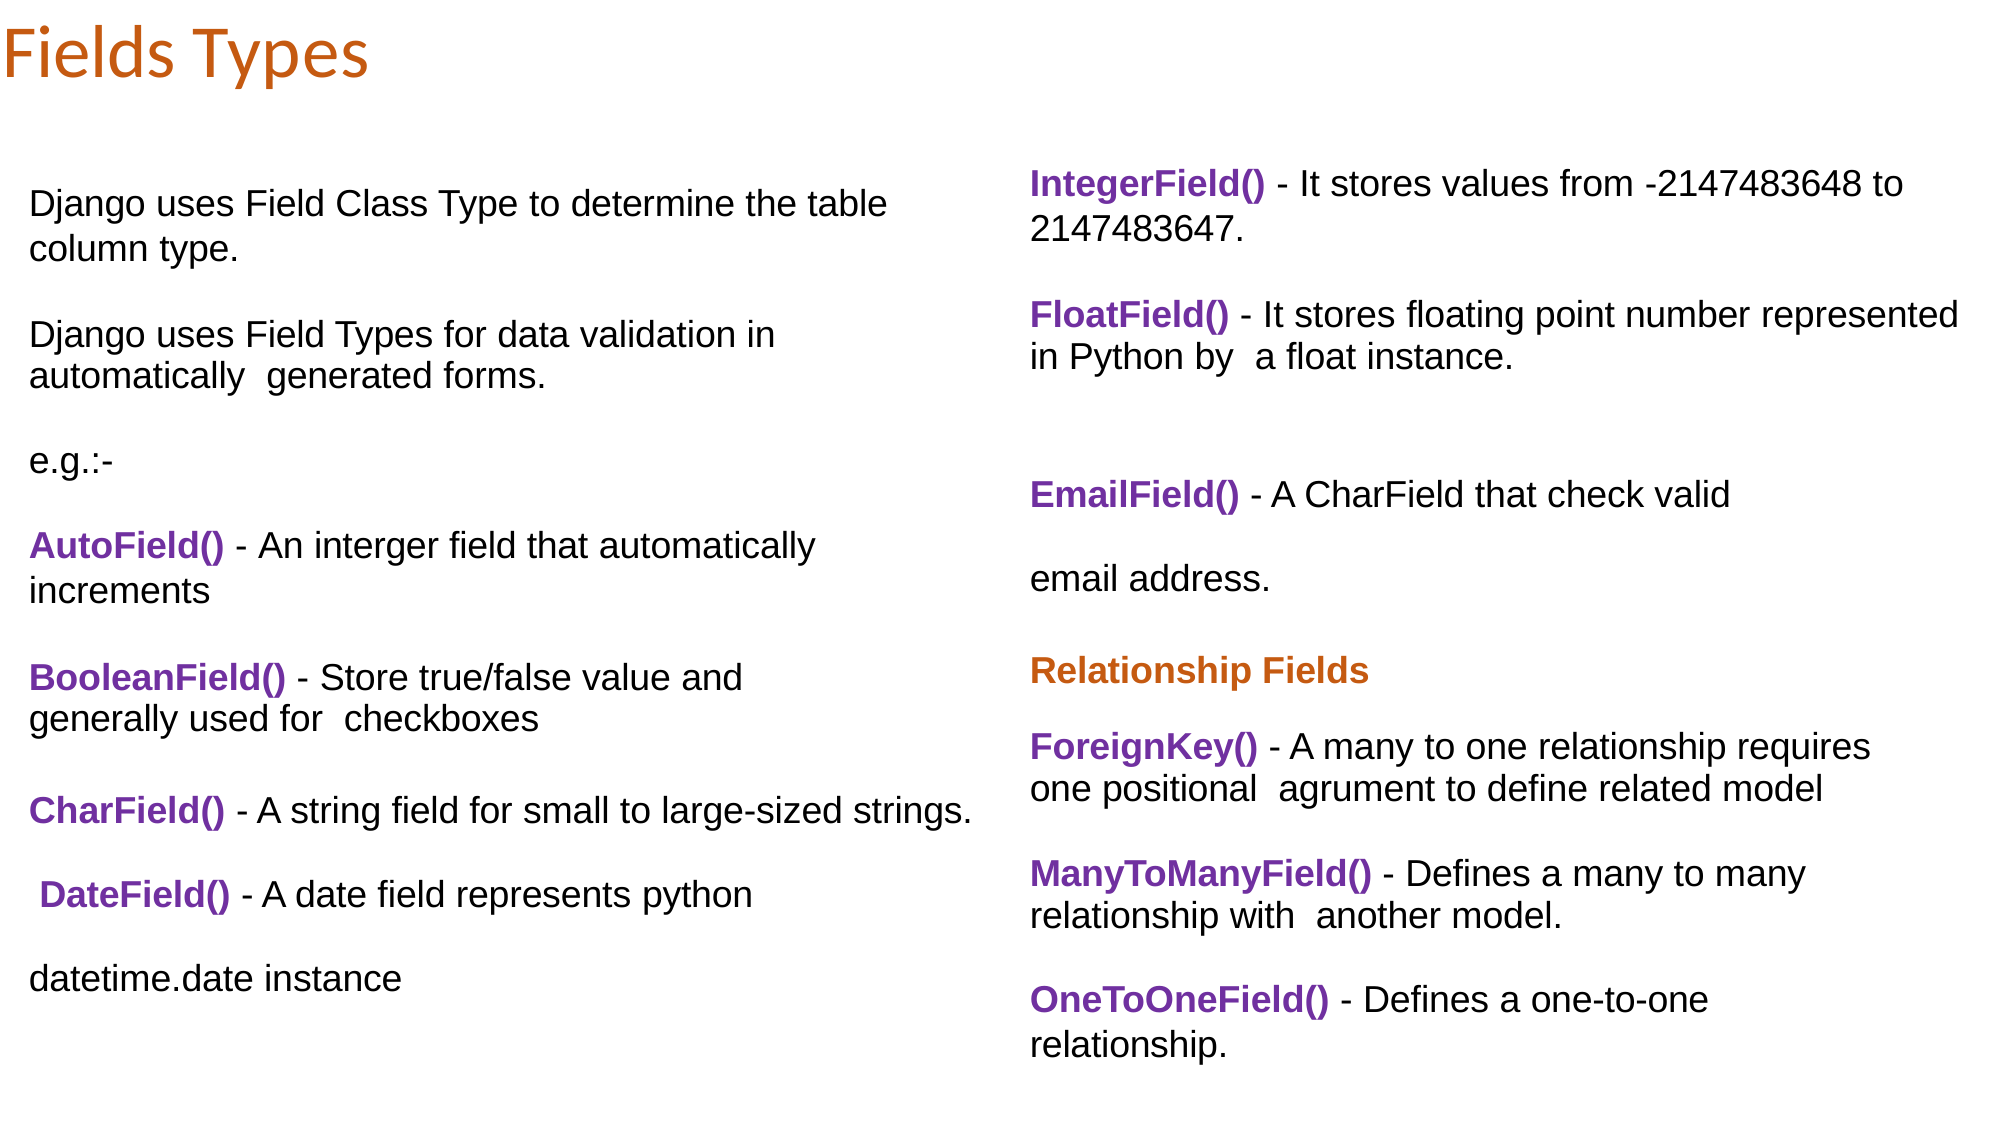

# Fields Types
IntegerField() - It stores values from -2147483648 to 2147483647.

FloatField() - It stores floating point number represented in Python by  a float instance.

EmailField() - A CharField that check valid email address.
Relationship Fields
ForeignKey() - A many to one relationship requires one positional  agrument to define related model

ManyToManyField() - Defines a many to many relationship with  another model.

OneToOneField() - Defines a one-to-one relationship.
Django uses Field Class Type to determine the table column type.

Django uses Field Types for data validation in automatically  generated forms.

e.g.:-

AutoField() - An interger field that automatically increments

BooleanField() - Store true/false value and generally used for  checkboxes
CharField() - A string field for small to large-sized strings.  DateField() - A date field represents python datetime.date instance